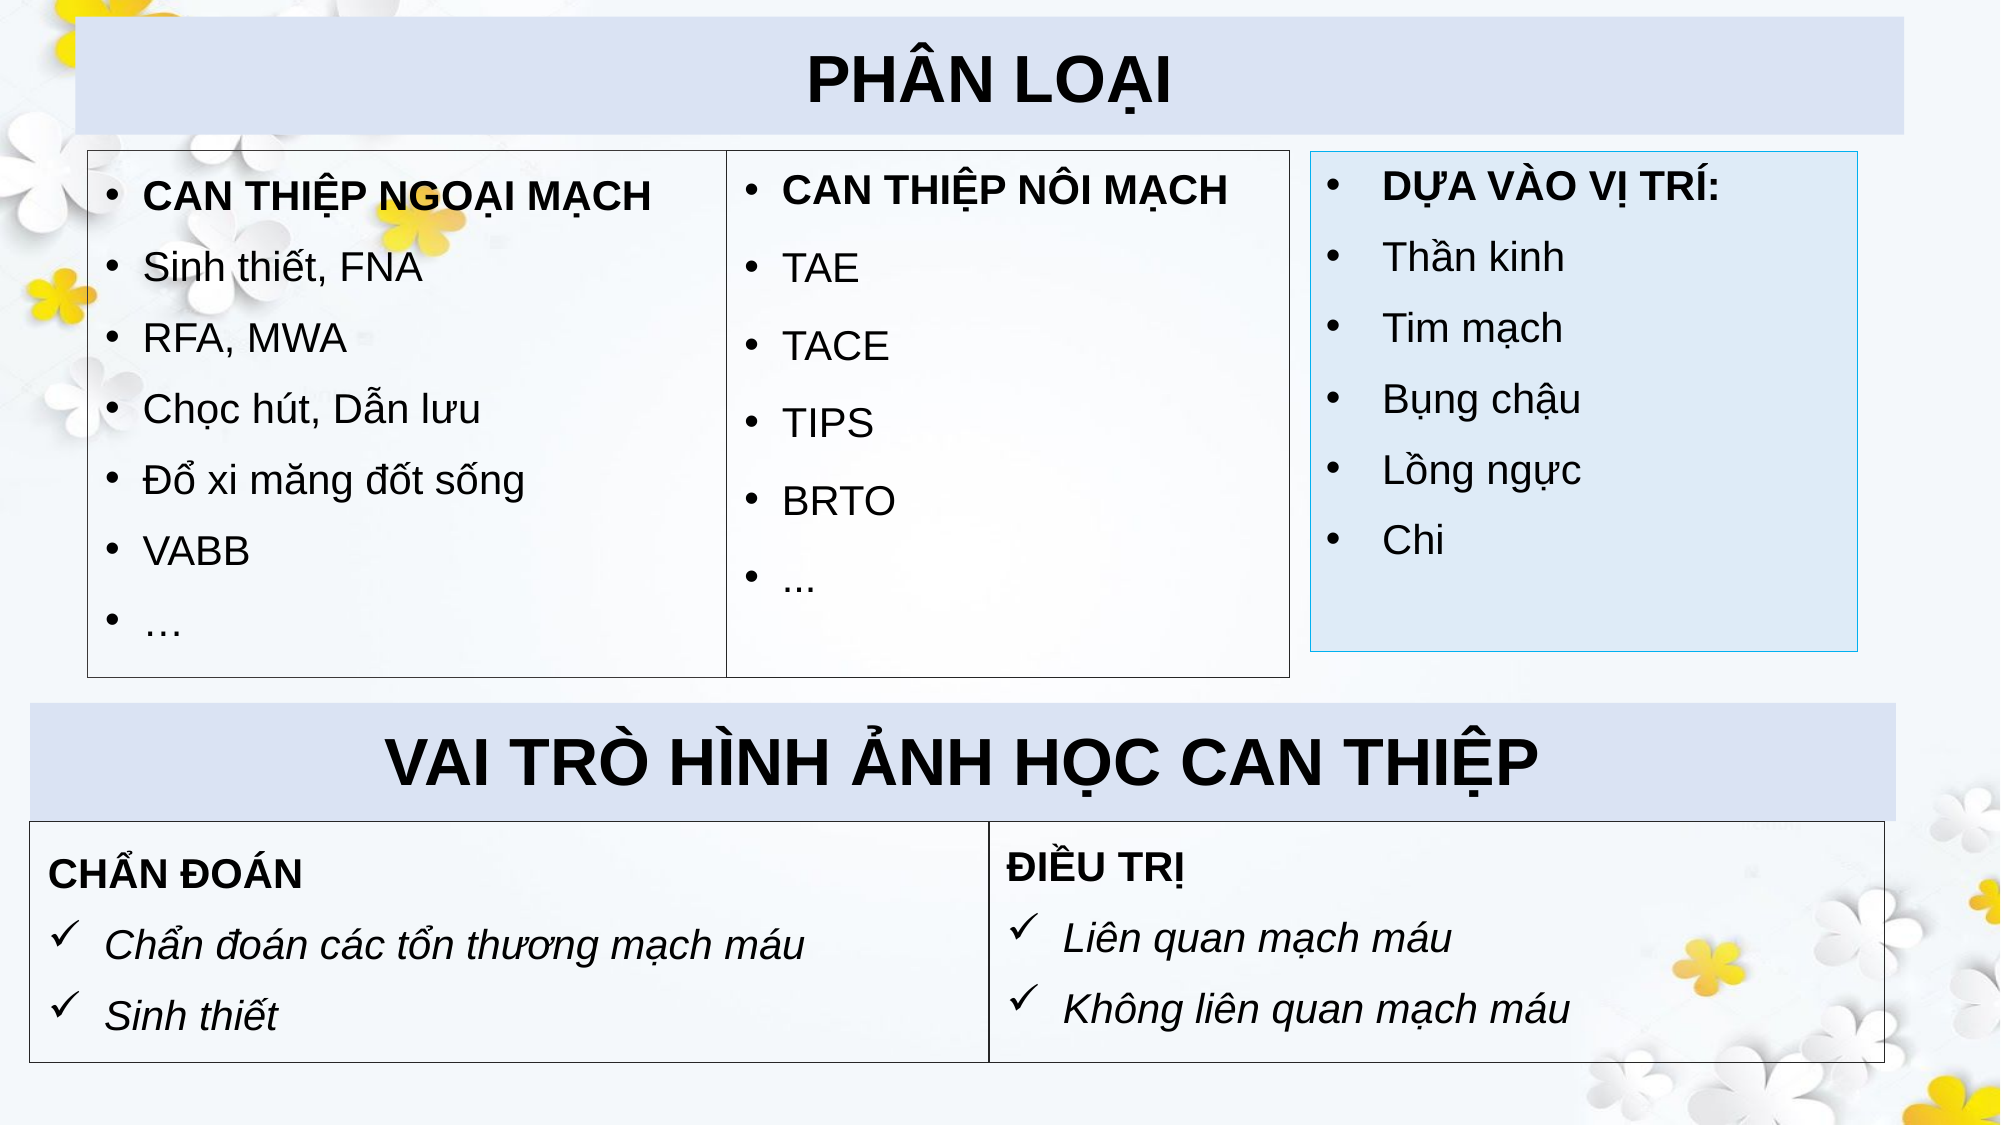

PHÂN LOẠI
CAN THIỆP NÔI MẠCH
TAE
TACE
TIPS
BRTO
...

CAN THIỆP NGOẠI MẠCH
Sinh thiết, FNA
RFA, MWA
Chọc hút, Dẫn lưu
Đổ xi măng đốt sống
VABB
…

DỰA VÀO VỊ TRÍ:
Thần kinh
Tim mạch
Bụng chậu
Lồng ngực
Chi

VAI TRÒ HÌNH ẢNH HỌC CAN THIỆP
CHẨN ĐOÁN
Chẩn đoán các tổn thương mạch máu
Sinh thiết

ĐIỀU TRỊ
Liên quan mạch máu
Không liên quan mạch máu